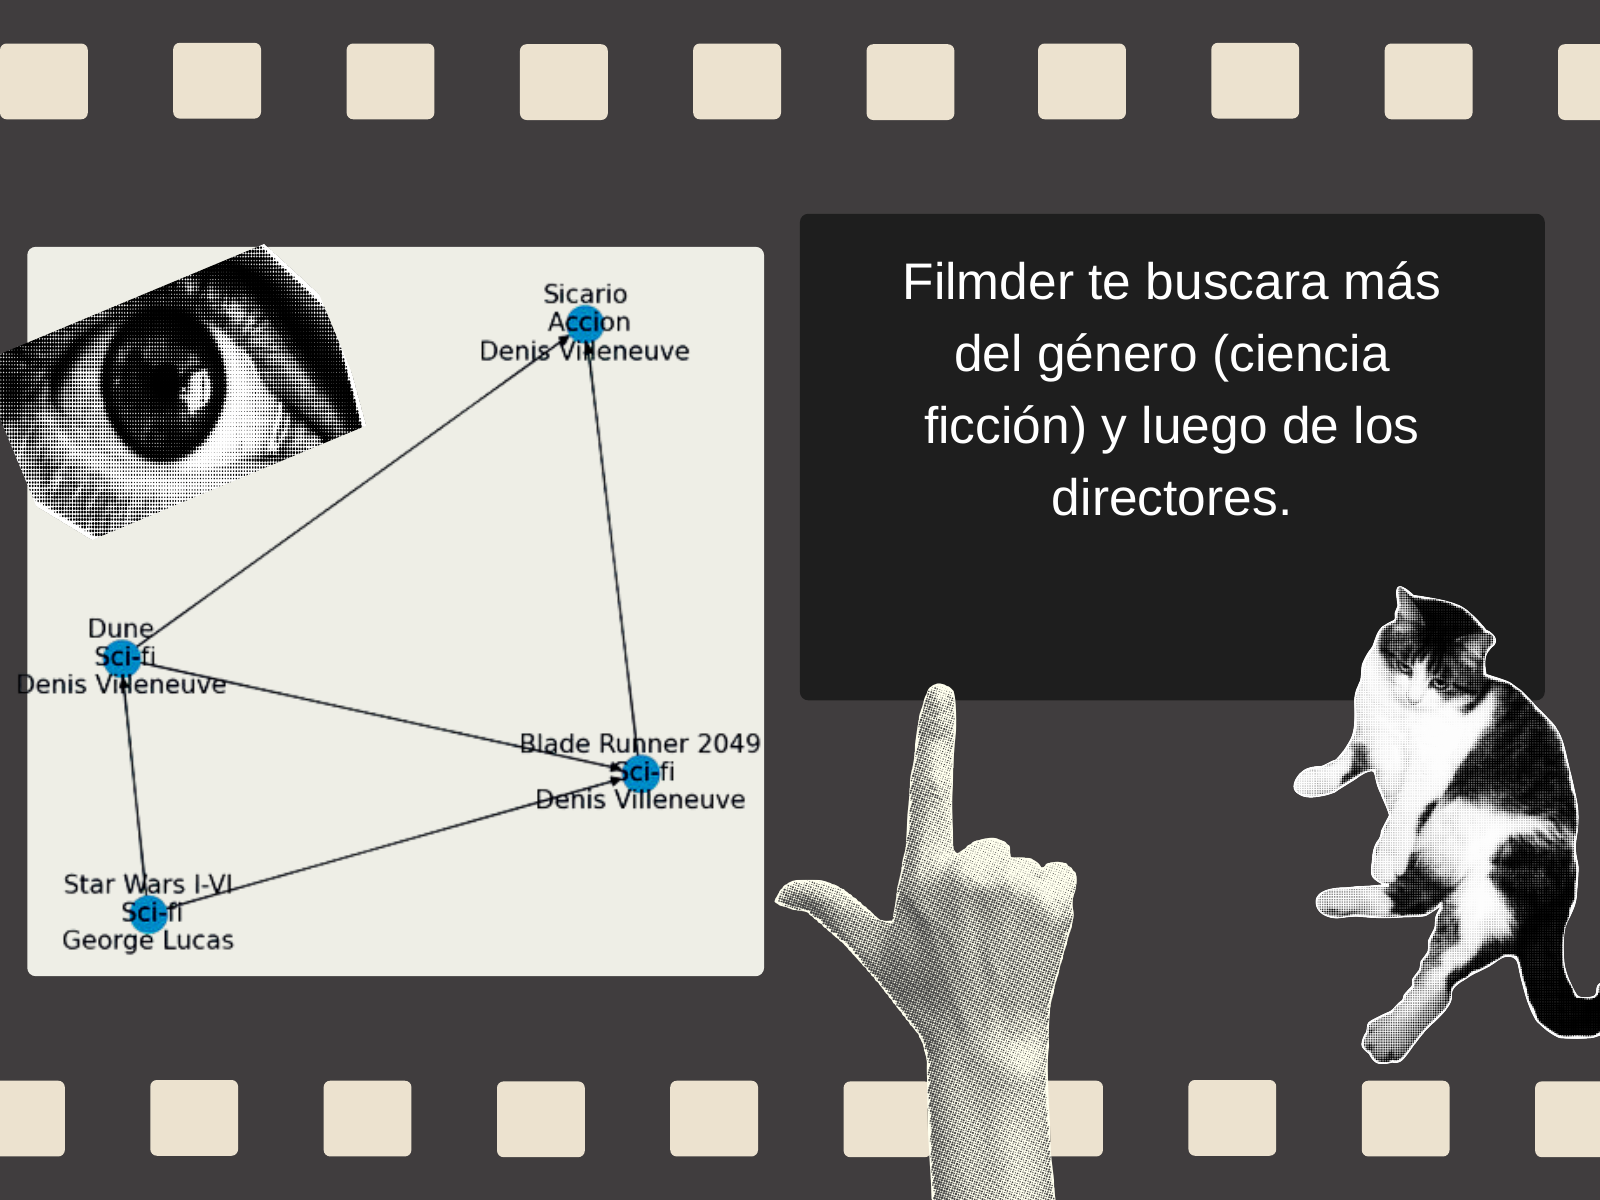

Filmder te buscara más
del género (ciencia
ficción) y luego de los
directores.